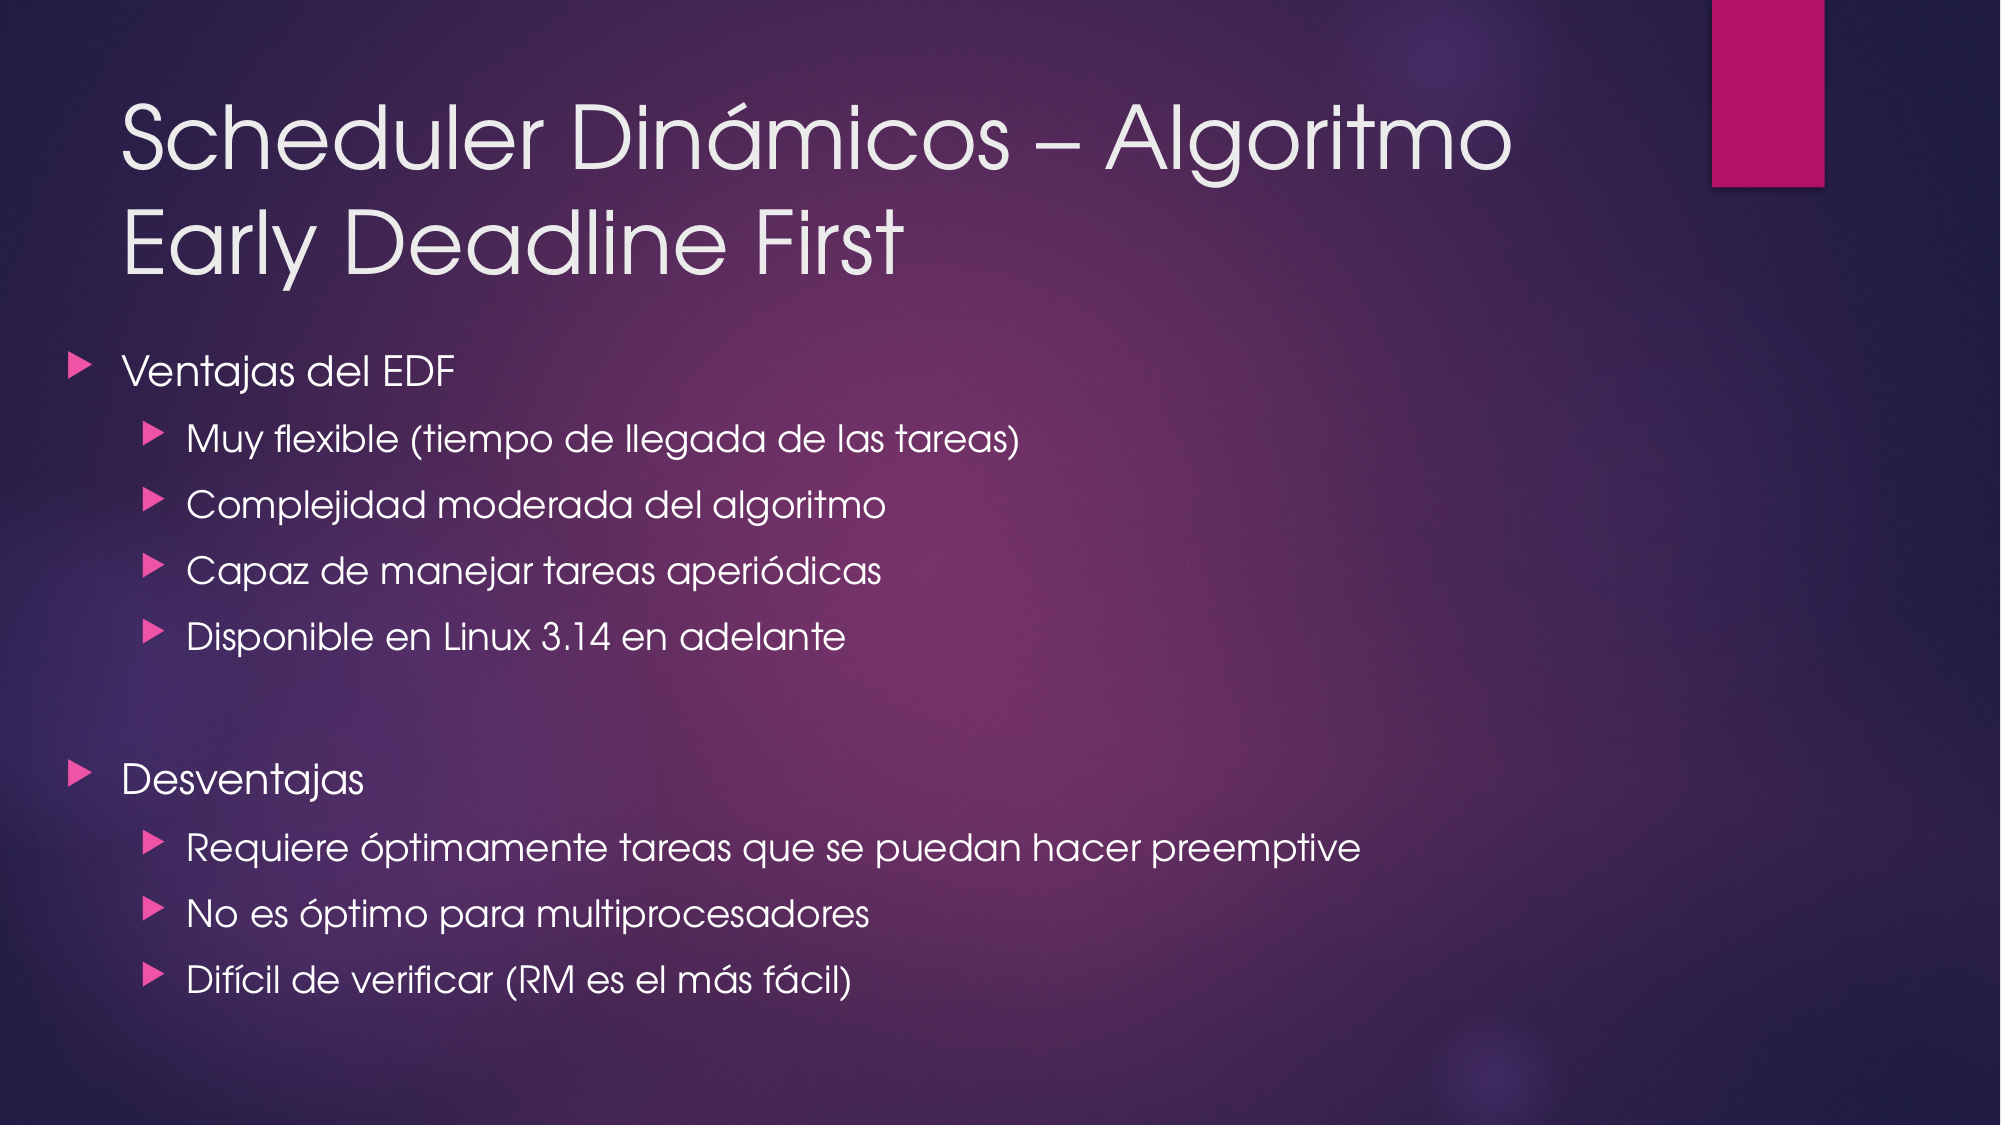

# Scheduler Dinámicos – Algoritmo Early Deadline First
Ventajas del EDF
Muy flexible (tiempo de llegada de las tareas)
Complejidad moderada del algoritmo
Capaz de manejar tareas aperiódicas
Disponible en Linux 3.14 en adelante

Desventajas
Requiere óptimamente tareas que se puedan hacer preemptive
No es óptimo para multiprocesadores
Difícil de verificar (RM es el más fácil)